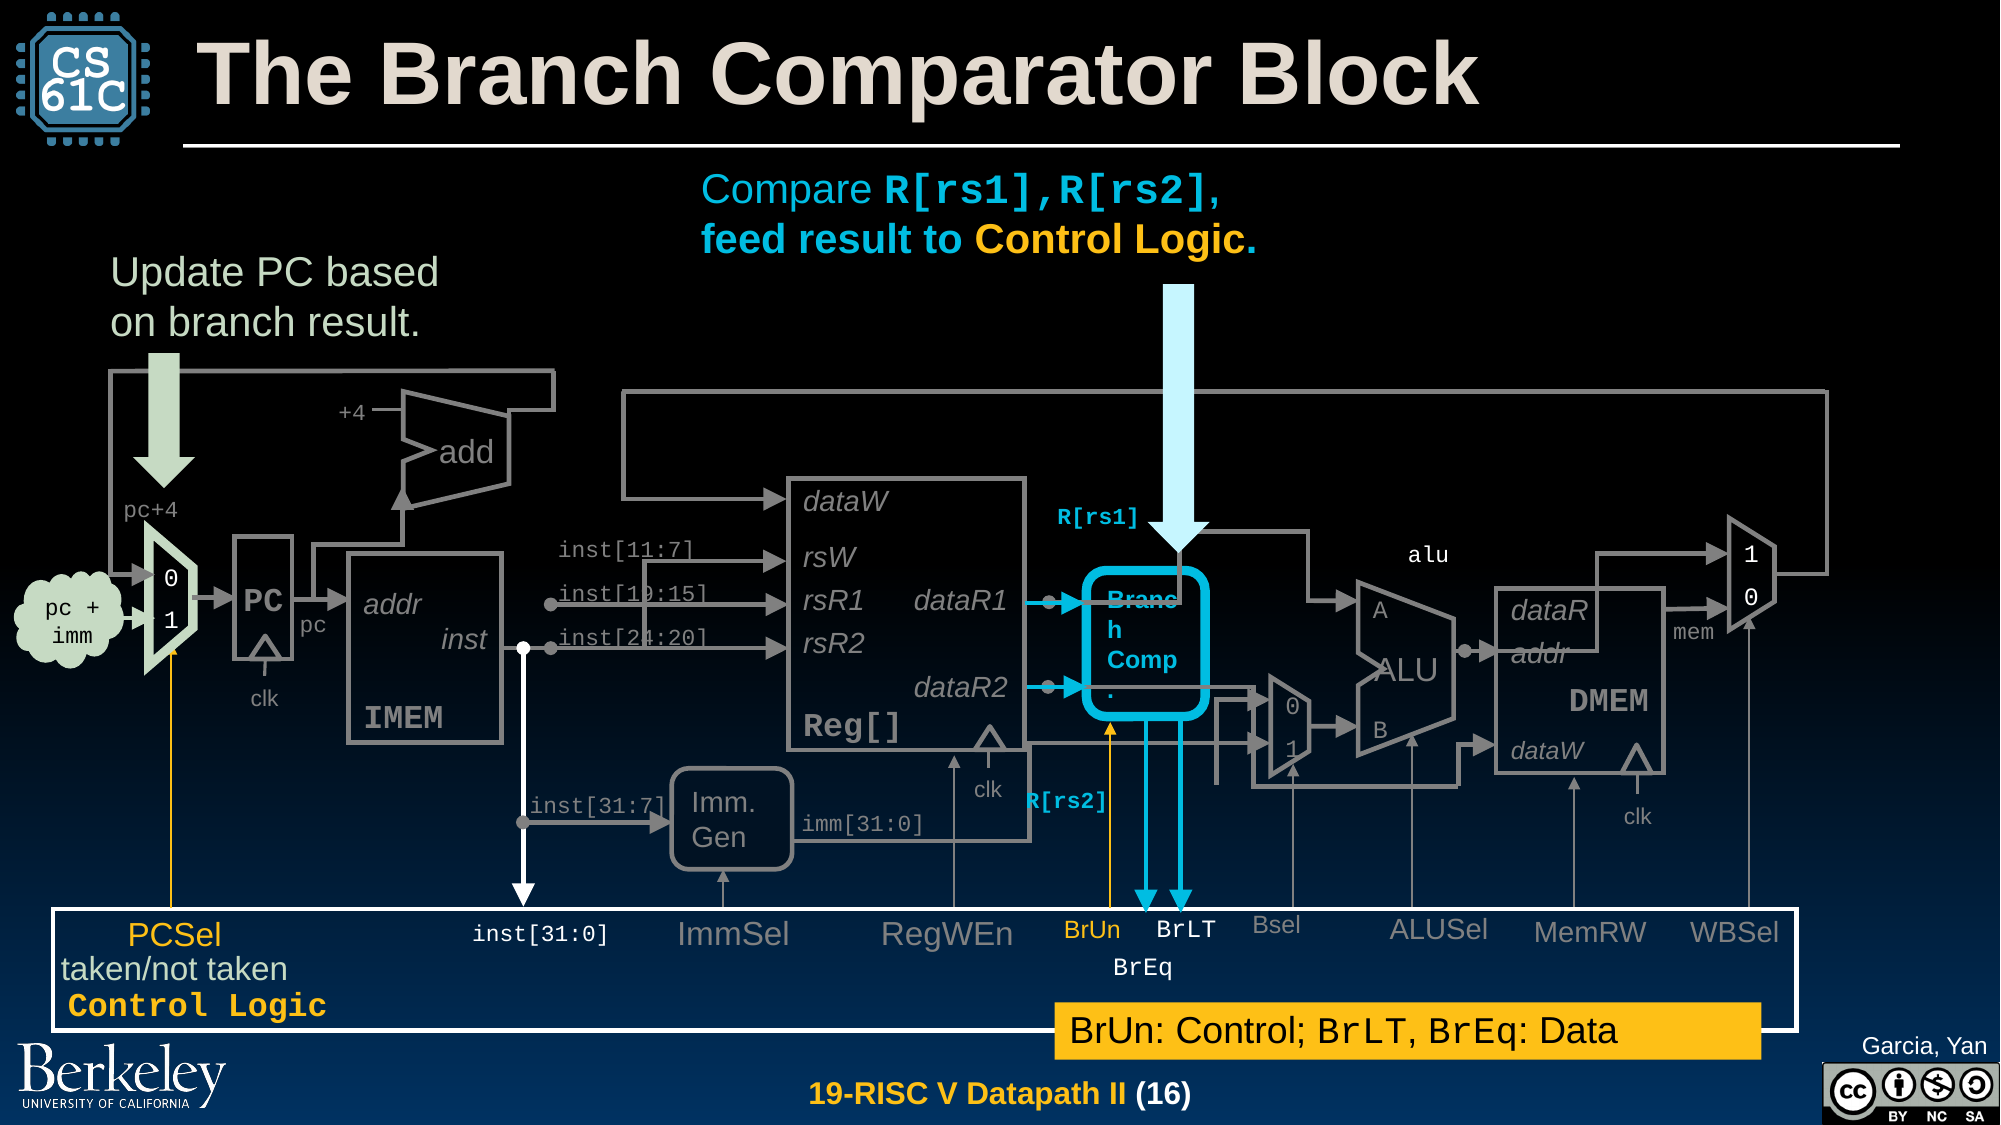

# The Branch Comparator Block
Compare R[rs1],R[rs2],
feed result to Control Logic.
Update PC based on branch result.

+4
add
dataW
rsW
rsR1	dataR1
rsR2
	dataR2
Reg[]
pc+4
R[rs1]
inst[11:7]
inst[19:15]
inst[24:20]
alu
PC

1
0
addr
inst

IMEM
Branch Comp.

0
1
A
ALU
B
pc + imm
	dataR
addr
DMEM
dataW

pc
mem
clk
0
1

clk
Imm. Gen
Imm. Gen
R[rs2]
inst[31:7]
clk
imm[31:0]
Bsel
ALUSel
Control Logic
BrLT

ImmSel
RegWEn

BrUn
MemRW
WBSel
PCSel
taken/not taken
inst[31:0]
BrEq
BrUn: Control; BrLT, BrEq: Data